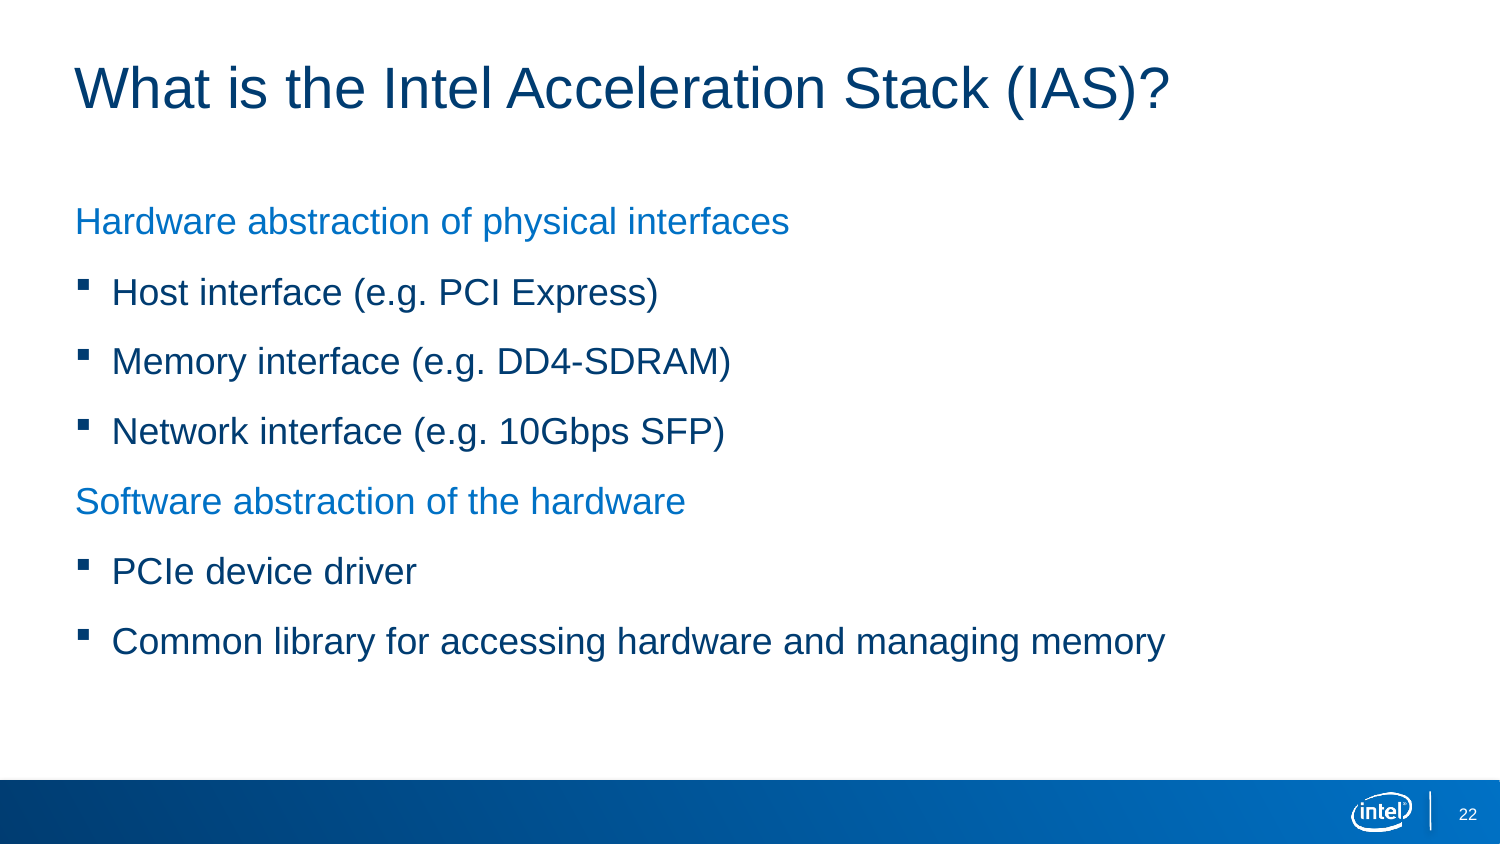

# What is the Intel Acceleration Stack (IAS)?
Hardware abstraction of physical interfaces
Host interface (e.g. PCI Express)
Memory interface (e.g. DD4-SDRAM)
Network interface (e.g. 10Gbps SFP)
Software abstraction of the hardware
PCIe device driver
Common library for accessing hardware and managing memory
22